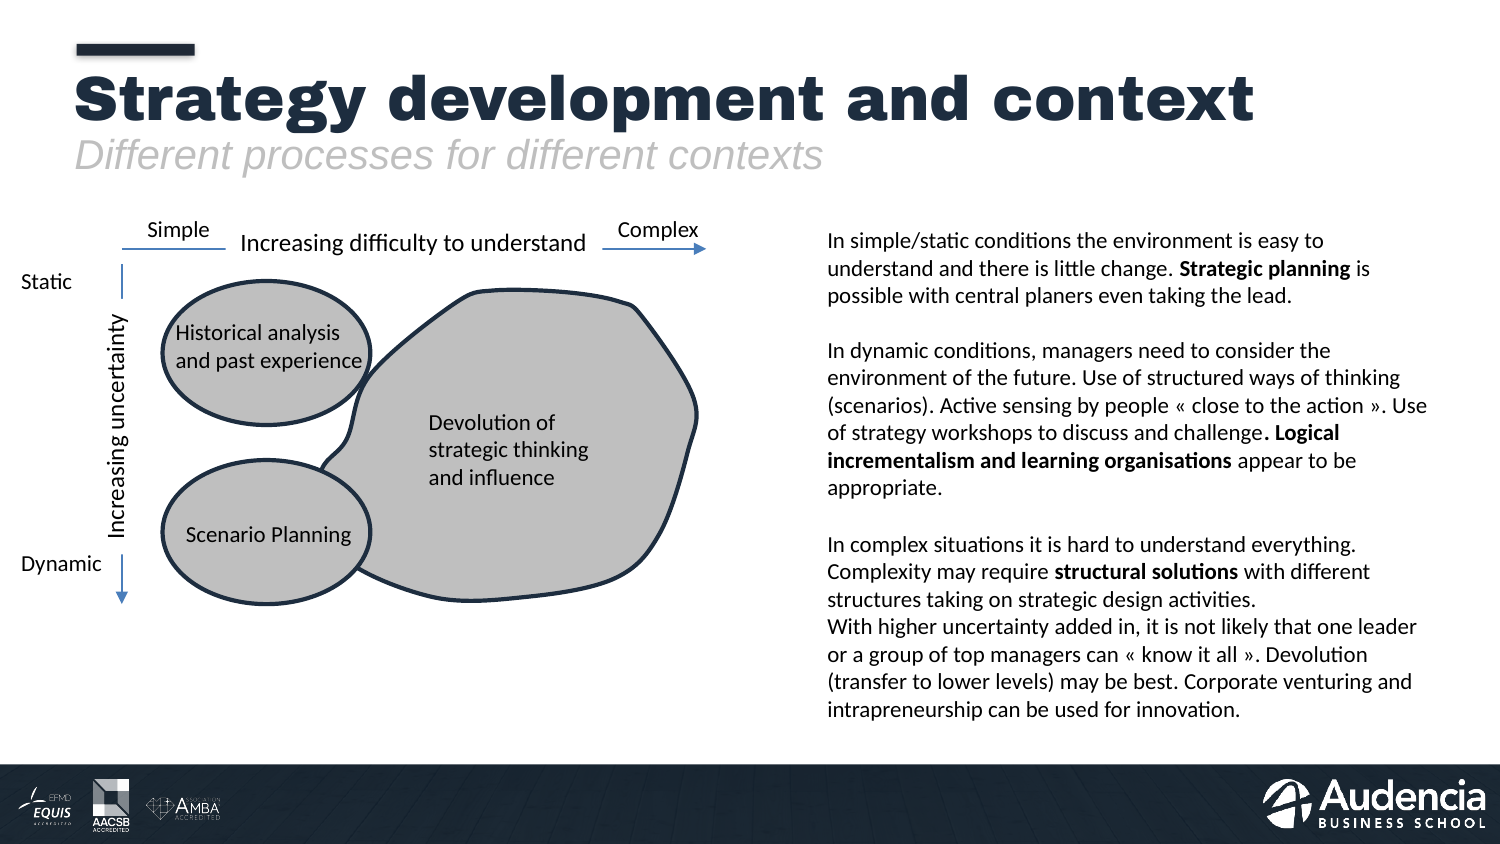

# Strategy development and context
Different processes for different contexts
Simple
Complex
Increasing difficulty to understand
In simple/static conditions the environment is easy to understand and there is little change. Strategic planning is possible with central planers even taking the lead.
Static
Increasing uncertainty
Dynamic

Historical analysis and past experience

In dynamic conditions, managers need to consider the environment of the future. Use of structured ways of thinking (scenarios). Active sensing by people « close to the action ». Use of strategy workshops to discuss and challenge. Logical incrementalism and learning organisations appear to be appropriate.
Devolution of strategic thinking and influence

Scenario Planning
In complex situations it is hard to understand everything. Complexity may require structural solutions with different structures taking on strategic design activities.
With higher uncertainty added in, it is not likely that one leader or a group of top managers can « know it all ». Devolution (transfer to lower levels) may be best. Corporate venturing and intrapreneurship can be used for innovation.